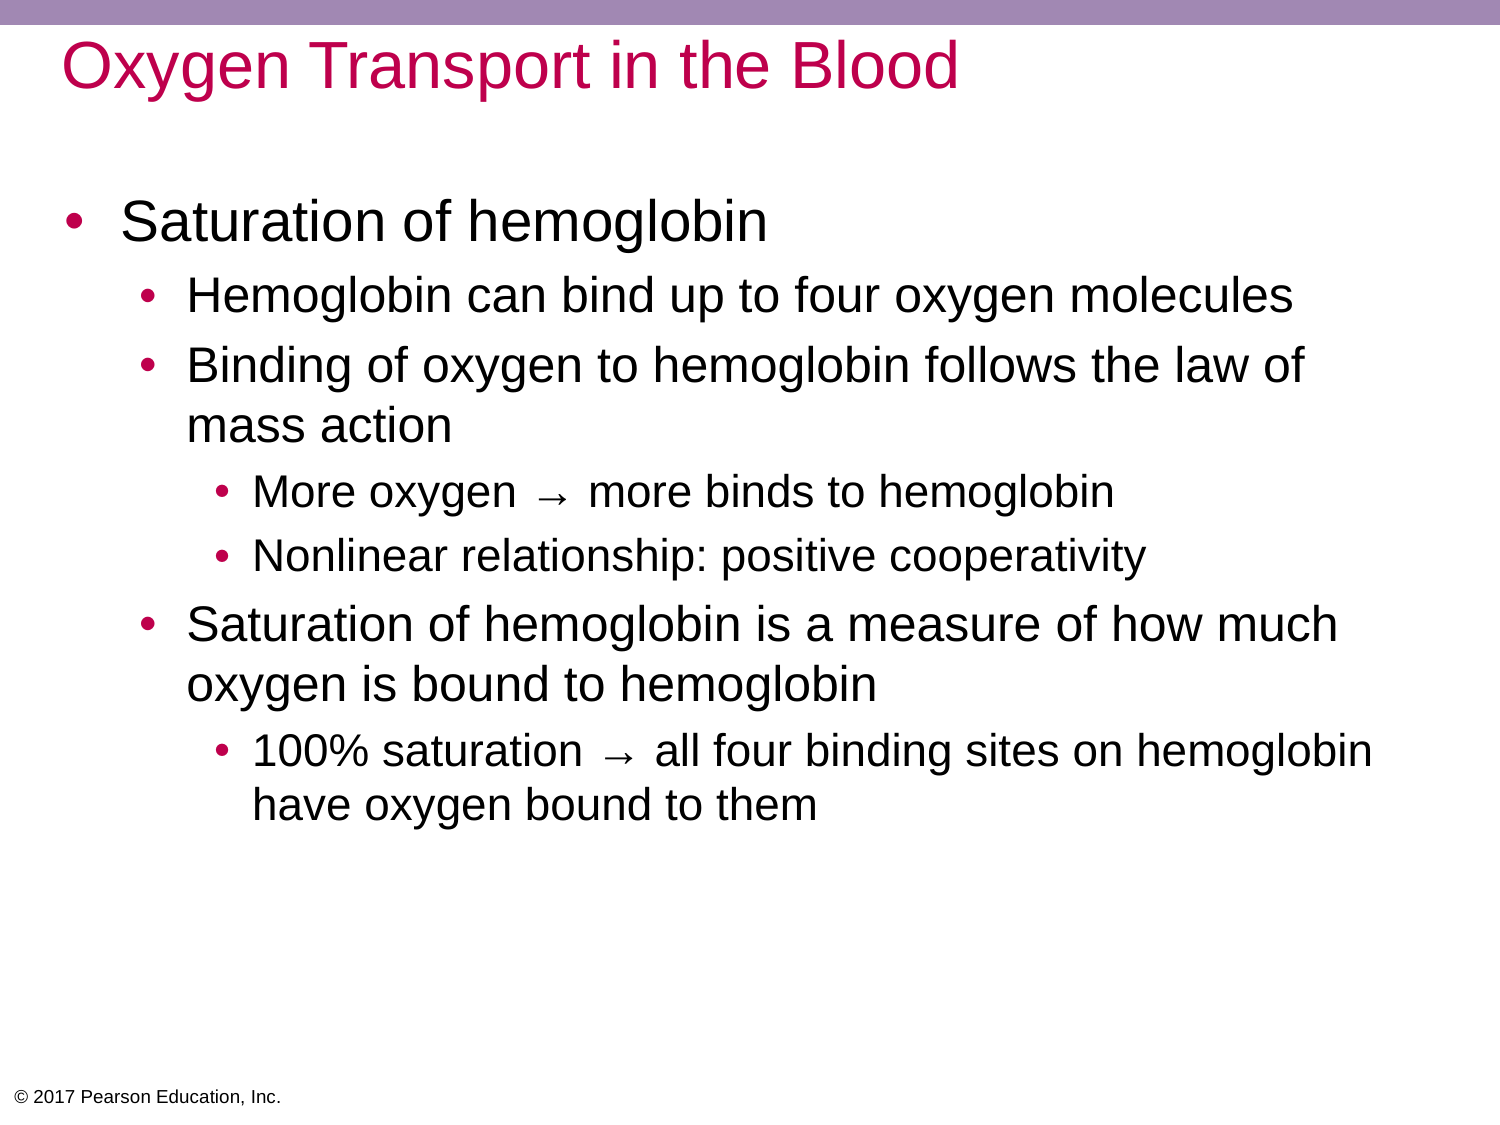

# Oxygen Transport in the Blood
Saturation of hemoglobin
Hemoglobin can bind up to four oxygen molecules
Binding of oxygen to hemoglobin follows the law of mass action
More oxygen → more binds to hemoglobin
Nonlinear relationship: positive cooperativity
Saturation of hemoglobin is a measure of how much oxygen is bound to hemoglobin
100% saturation → all four binding sites on hemoglobin have oxygen bound to them